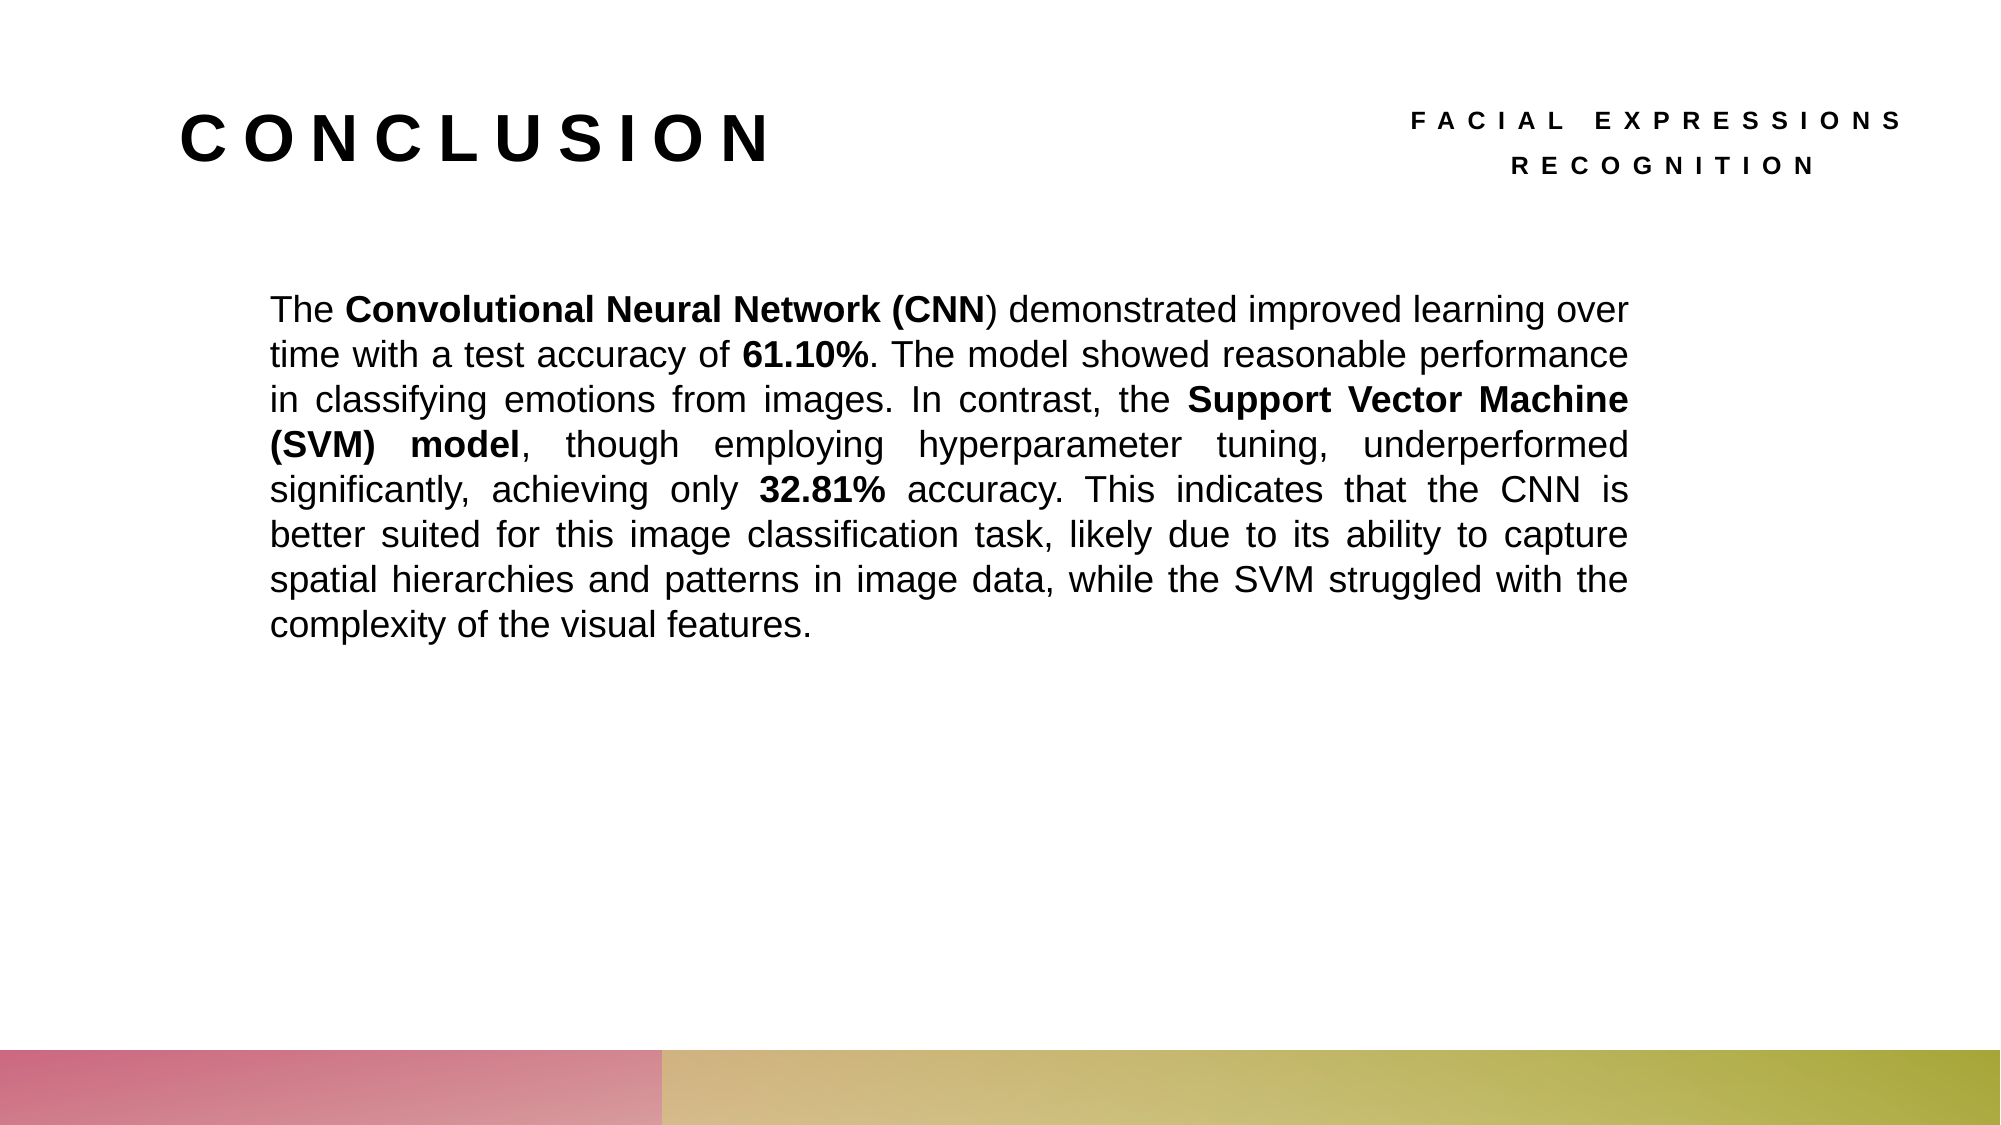

FACIAL EXPRESSIONS RECOGNITION
# CONCLUSION
The Convolutional Neural Network (CNN) demonstrated improved learning over time with a test accuracy of 61.10%. The model showed reasonable performance in classifying emotions from images. In contrast, the Support Vector Machine (SVM) model, though employing hyperparameter tuning, underperformed significantly, achieving only 32.81% accuracy. This indicates that the CNN is better suited for this image classification task, likely due to its ability to capture spatial hierarchies and patterns in image data, while the SVM struggled with the complexity of the visual features.